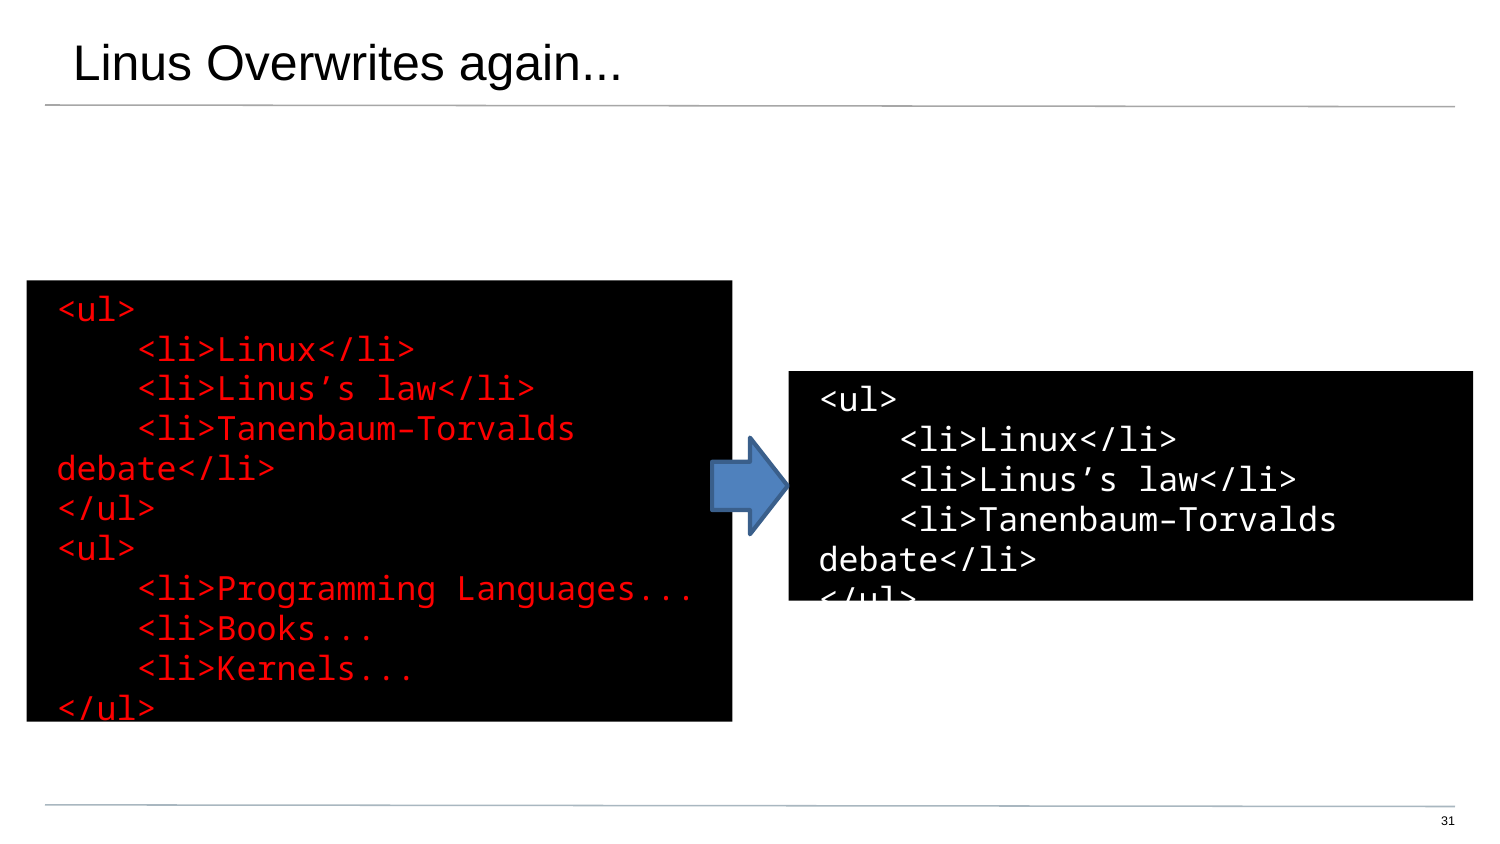

# Linus Overwrites again...

<ul>
    <li>Linux</li>
    <li>Linus’s law</li>
    <li>Tanenbaum–Torvalds debate</li>
</ul>
<ul>
    <li>Programming Languages...
    <li>Books...
    <li>Kernels...
</ul>
<ul>
    <li>Linux</li>
    <li>Linus’s law</li>
    <li>Tanenbaum–Torvalds debate</li>
</ul>